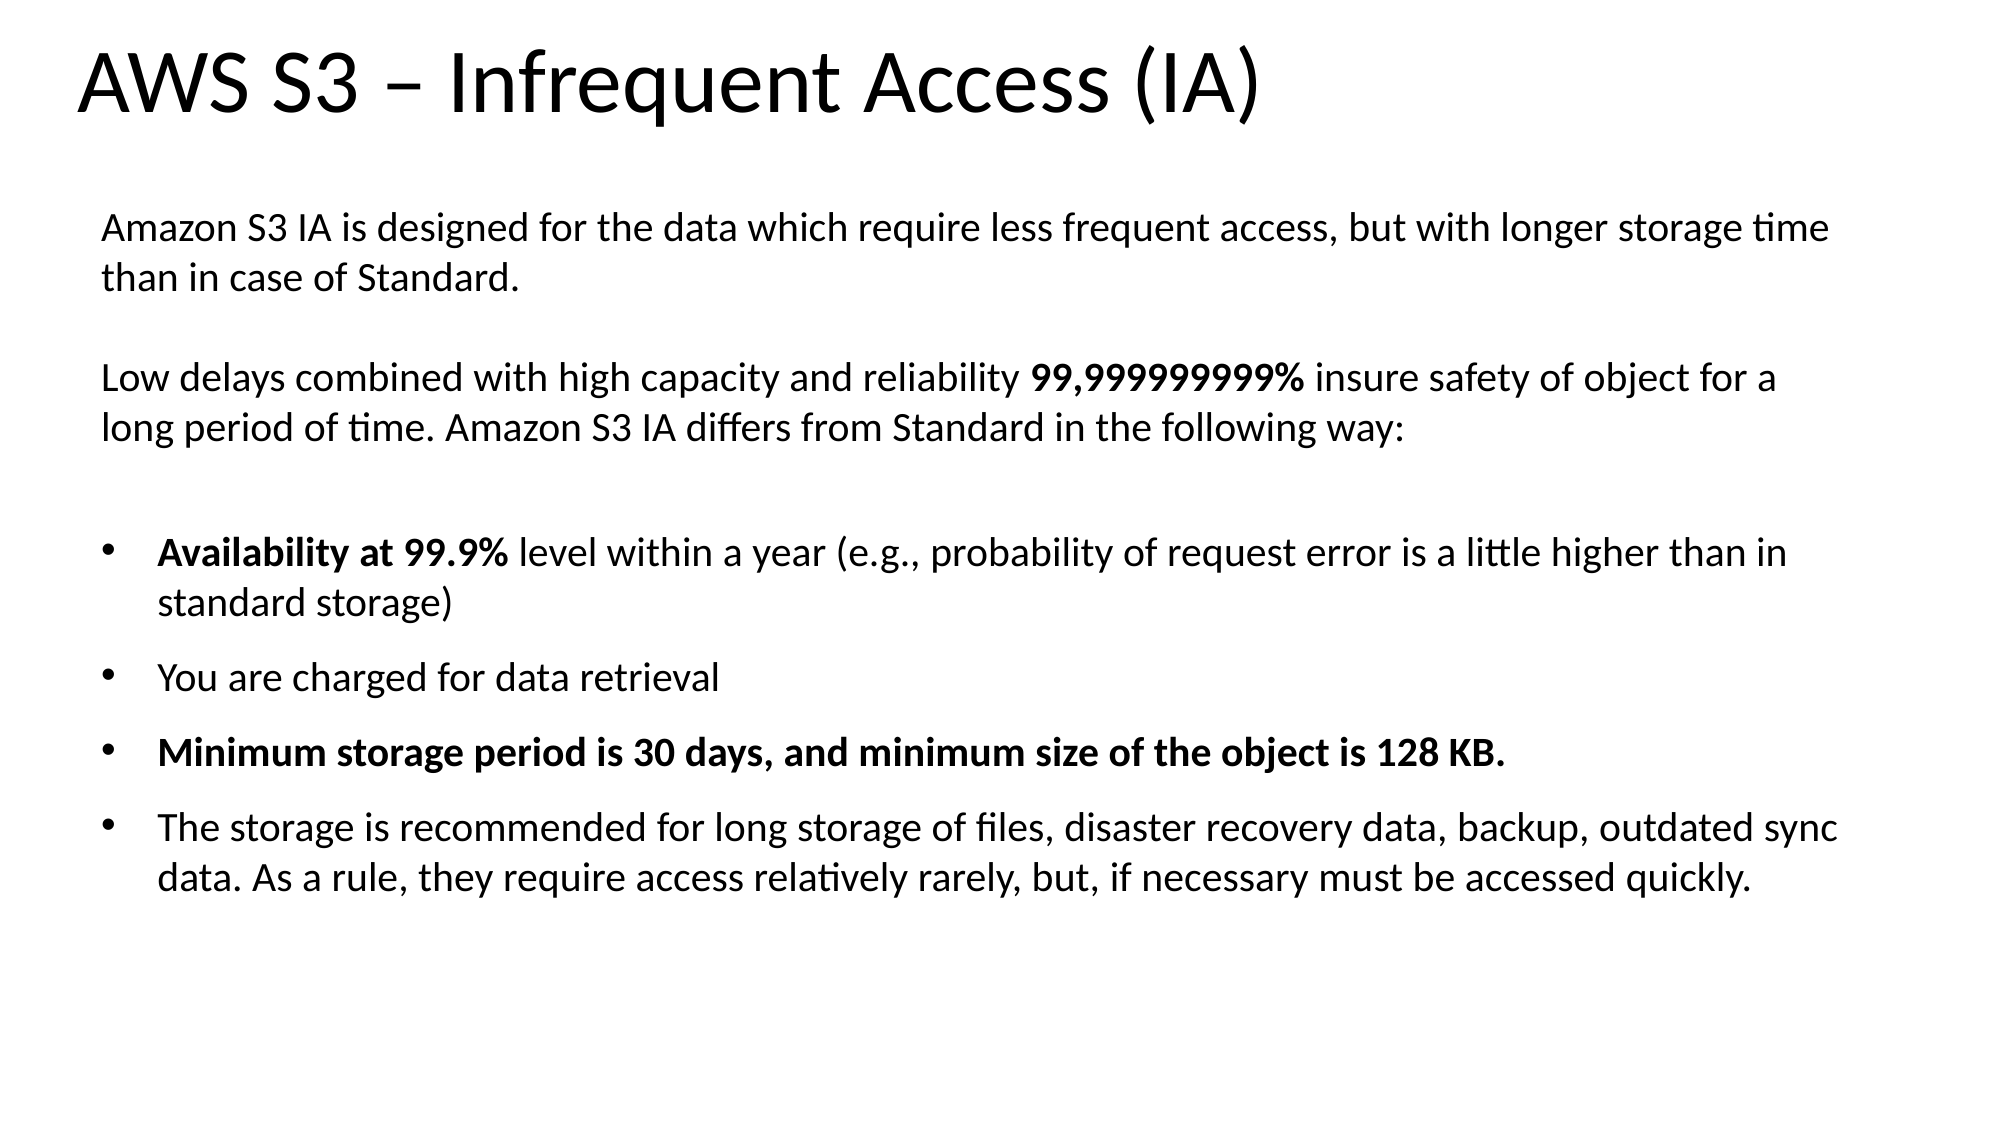

# AWS S3 – Infrequent Access (IA)
Amazon S3 IA is designed for the data which require less frequent access, but with longer storage time than in case of Standard.

Low delays combined with high capacity and reliability 99,999999999% insure safety of object for a long period of time. Amazon S3 IA differs from Standard in the following way:

Availability at 99.9% level within a year (e.g., probability of request error is a little higher than in standard storage)
You are charged for data retrieval
Minimum storage period is 30 days, and minimum size of the object is 128 KB.
The storage is recommended for long storage of files, disaster recovery data, backup, outdated sync data. As a rule, they require access relatively rarely, but, if necessary must be accessed quickly.